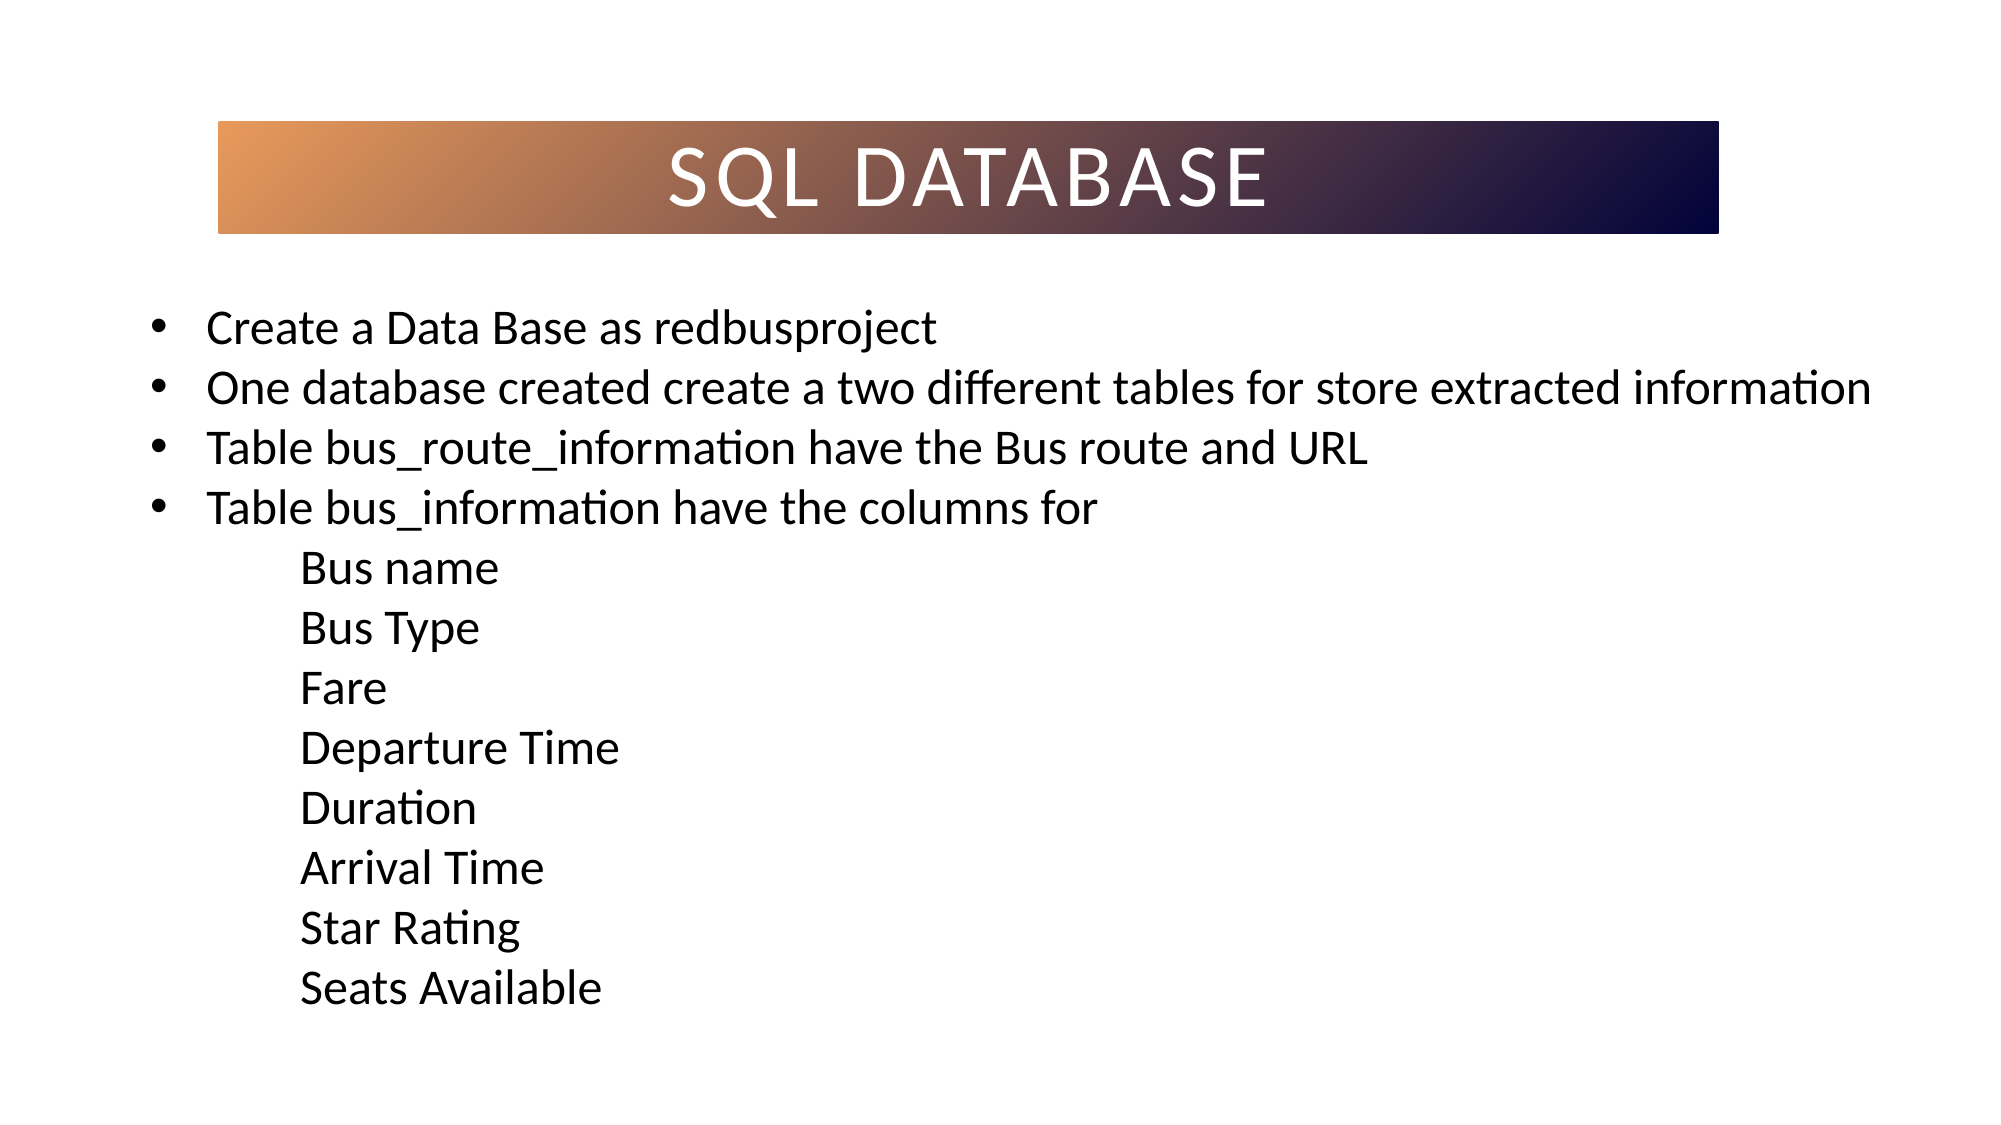

SQL Database
Create a Data Base as redbusproject
One database created create a two different tables for store extracted information
Table bus_route_information have the Bus route and URL
Table bus_information have the columns for
	Bus name
	Bus Type
	Fare
	Departure Time
	Duration
	Arrival Time
	Star Rating
	Seats Available